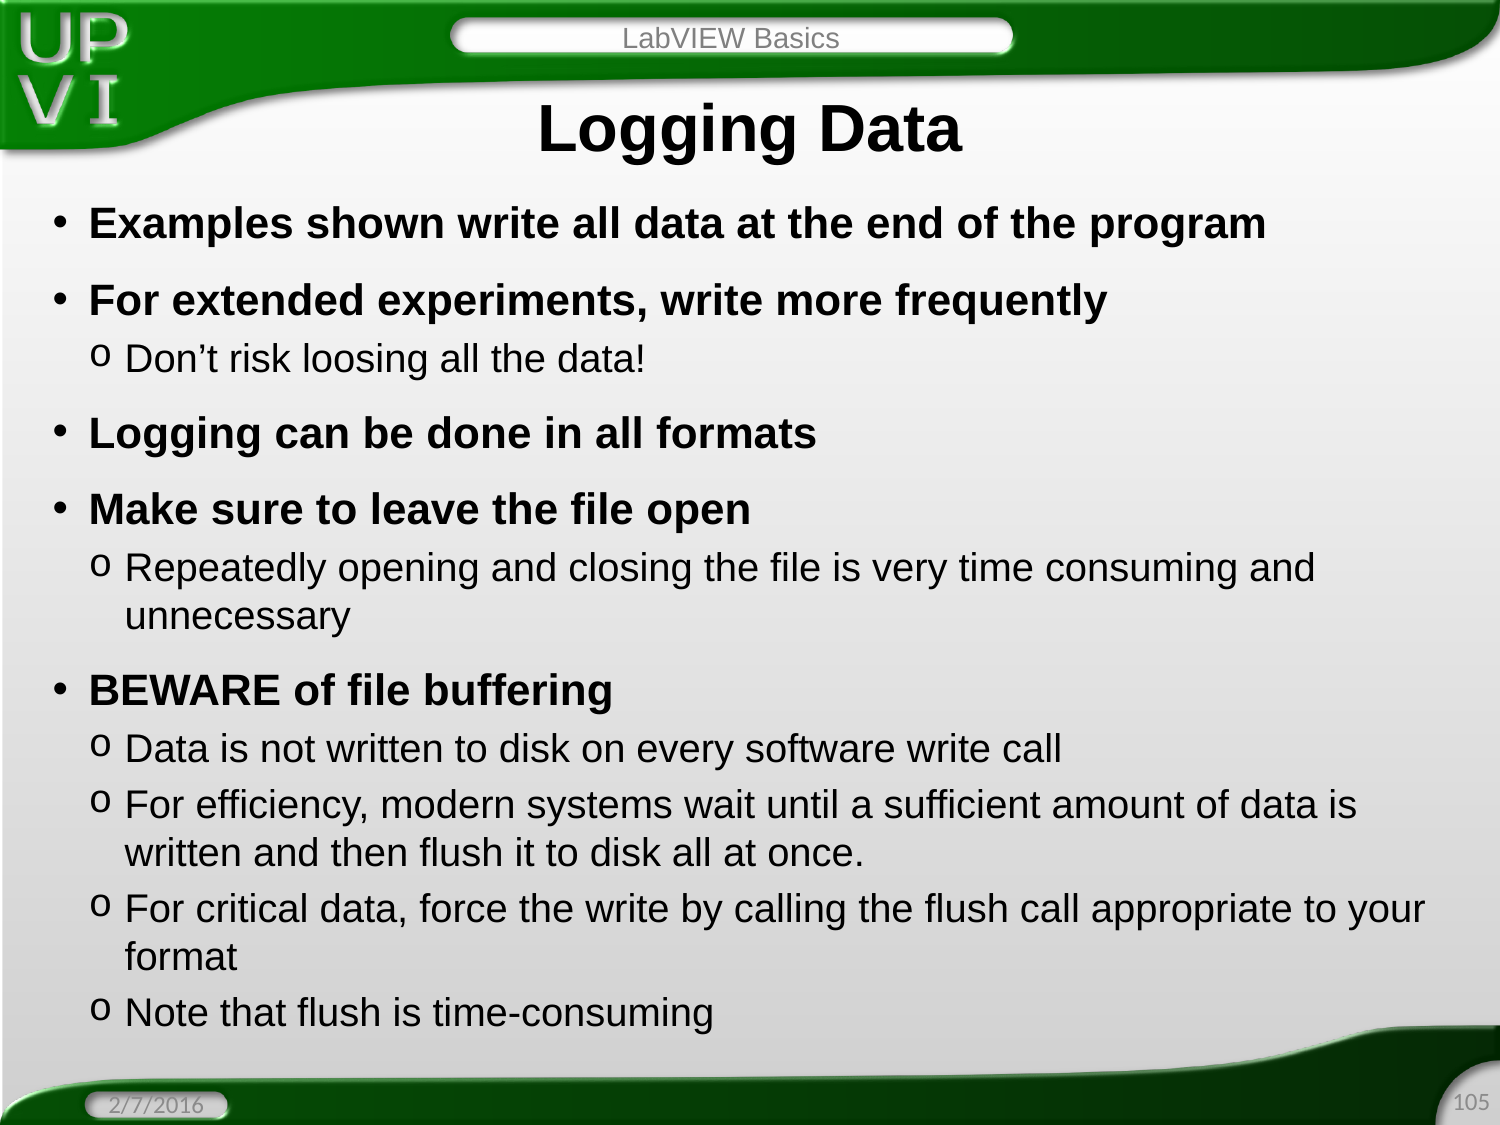

LabVIEW Basics
# Logging Data
Examples shown write all data at the end of the program
For extended experiments, write more frequently
Don’t risk loosing all the data!
Logging can be done in all formats
Make sure to leave the file open
Repeatedly opening and closing the file is very time consuming and unnecessary
BEWARE of file buffering
Data is not written to disk on every software write call
For efficiency, modern systems wait until a sufficient amount of data is written and then flush it to disk all at once.
For critical data, force the write by calling the flush call appropriate to your format
Note that flush is time-consuming
105
2/7/2016